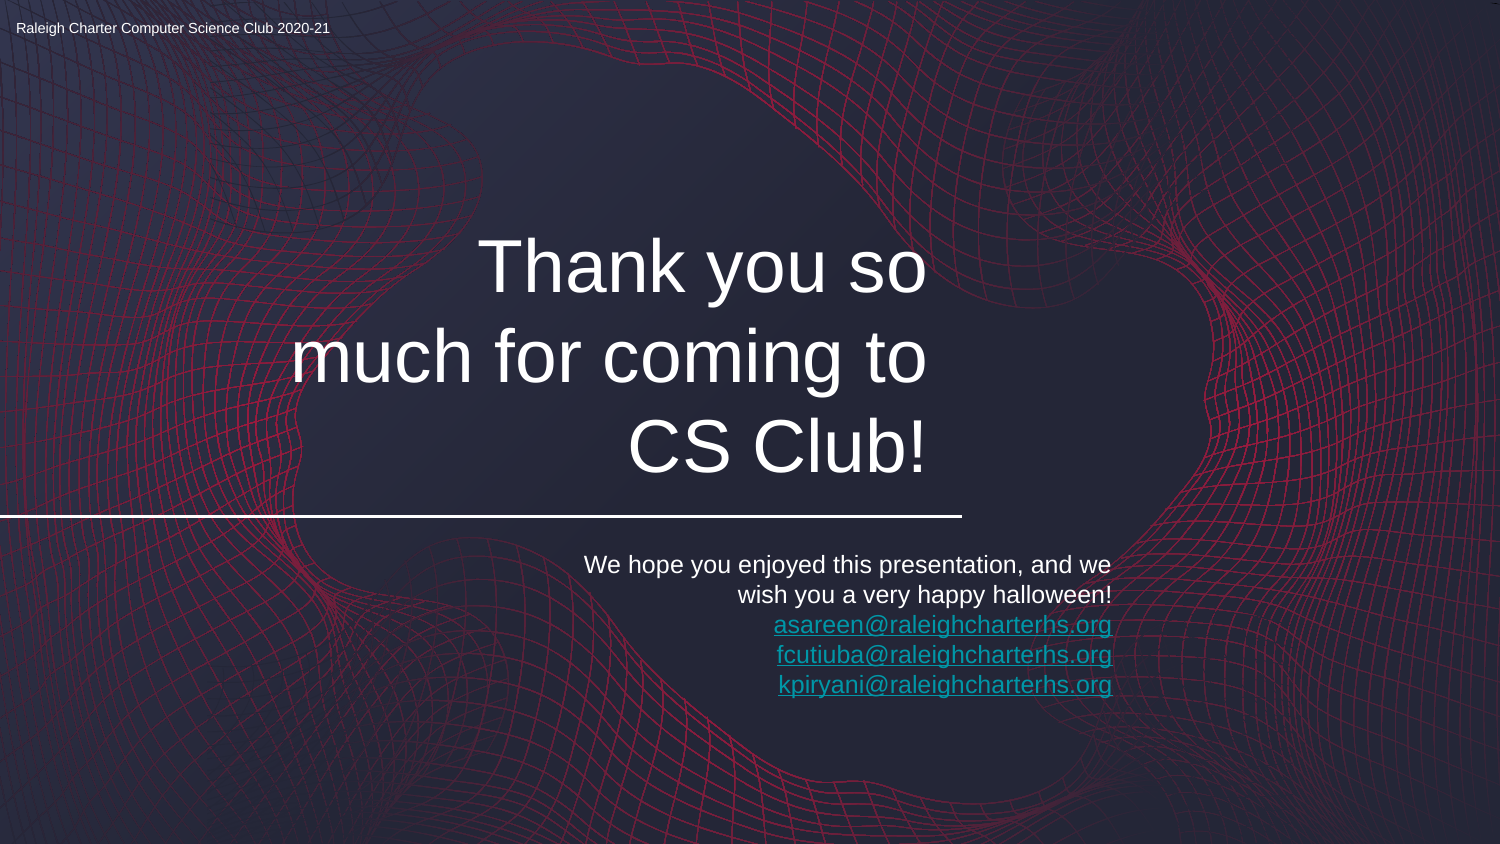

# Thank you so much for coming to CS Club!
We hope you enjoyed this presentation, and we wish you a very happy halloween!
asareen@raleighcharterhs.org
fcutiuba@raleighcharterhs.org
kpiryani@raleighcharterhs.org